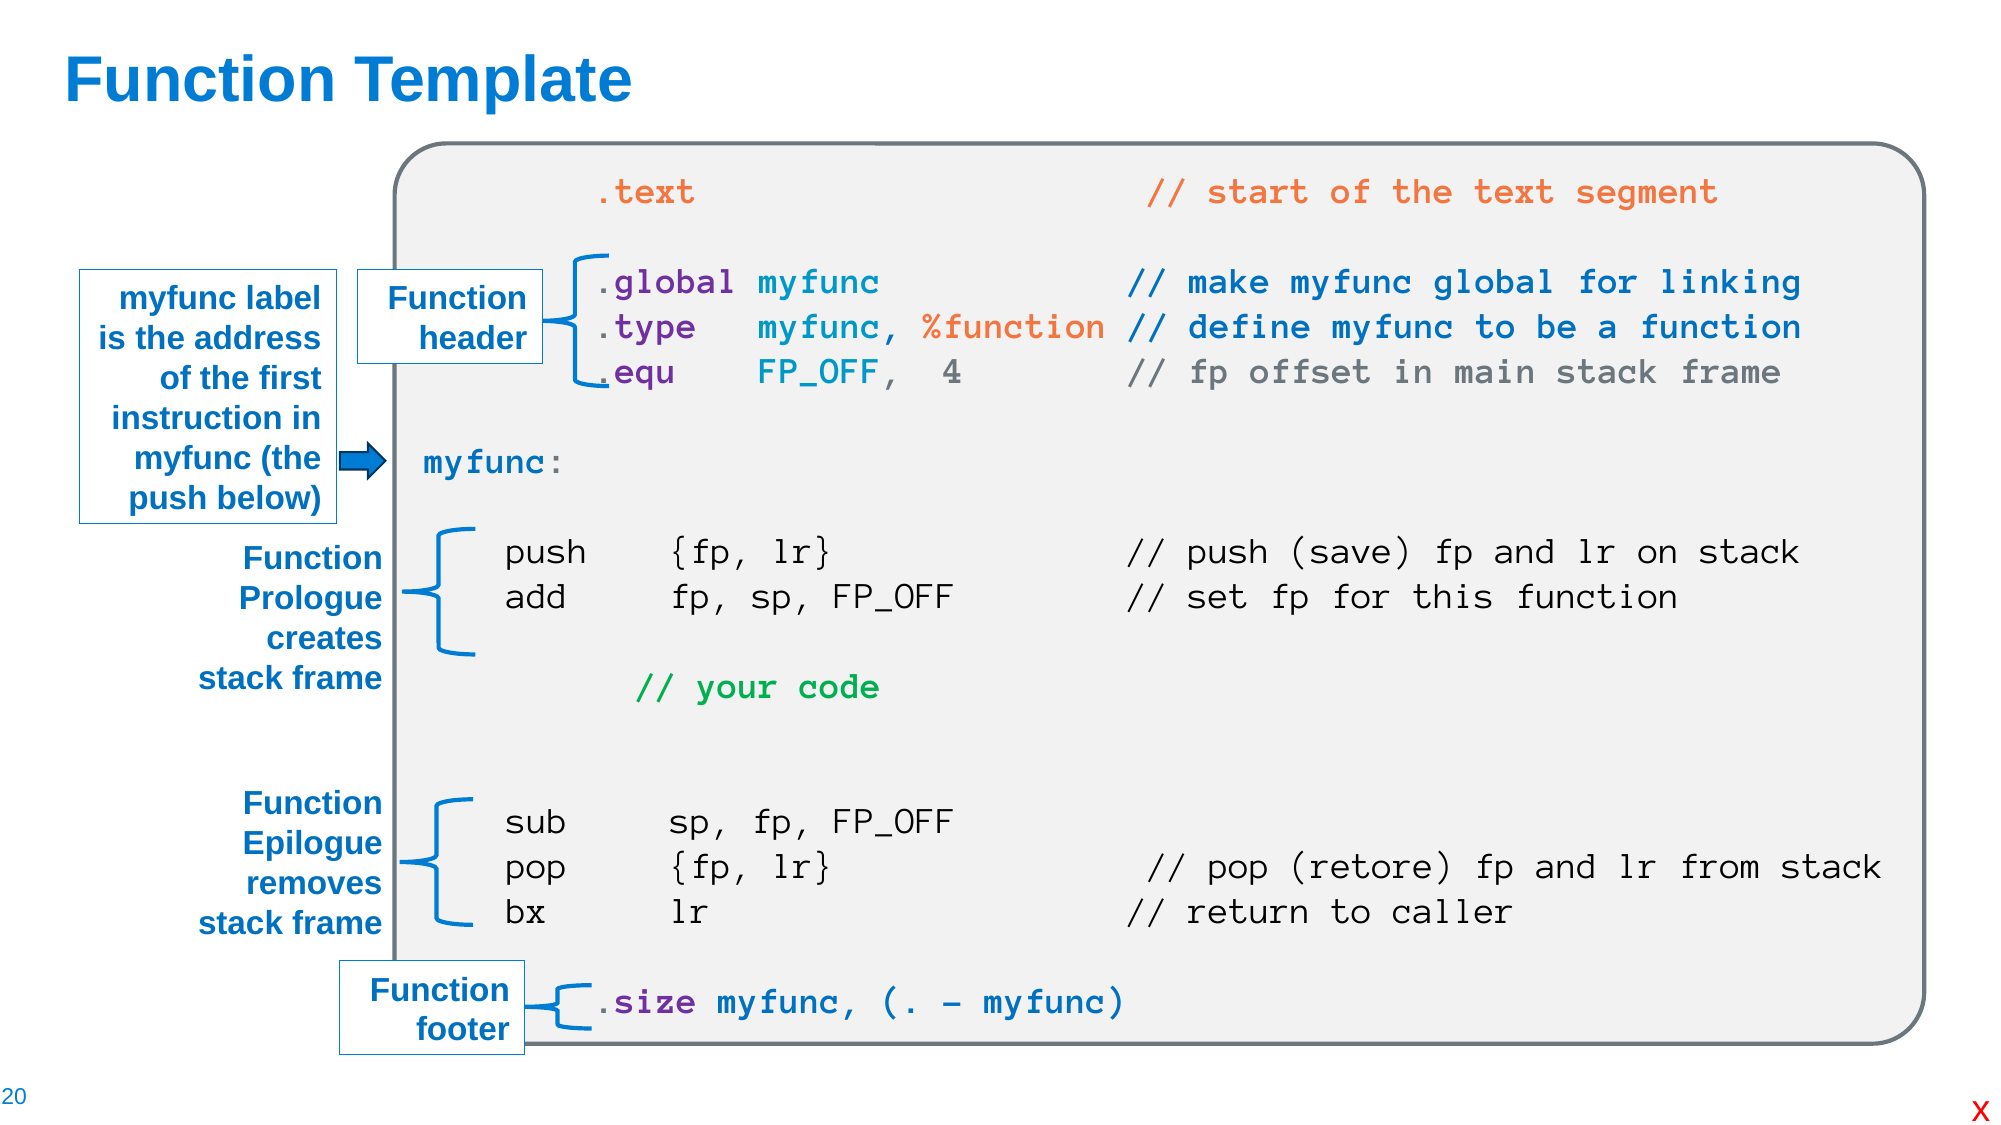

# Function Template
	 .text			      // start of the text segment

	 .global myfunc            // make myfunc global for linking
	 .type   myfunc, %function // define myfunc to be a function
	 .equ    FP_OFF,  4        // fp offset in main stack frame

myfunc:

    push    {fp, lr}		     // push (save) fp and lr on stack
    add     fp, sp, FP_OFF	     // set fp for this function

   // your code

    sub     sp, fp, FP_OFF
    pop     {fp, lr}		      // pop (retore) fp and lr from stack
    bx      lr			     // return to caller

	 .size myfunc, (. – myfunc)

myfunc label is the address of the first instruction in myfunc (the push below)
Function header

Function Prologue
creates stack frame

Function Epilogue
removes stack frame

Function footer

x